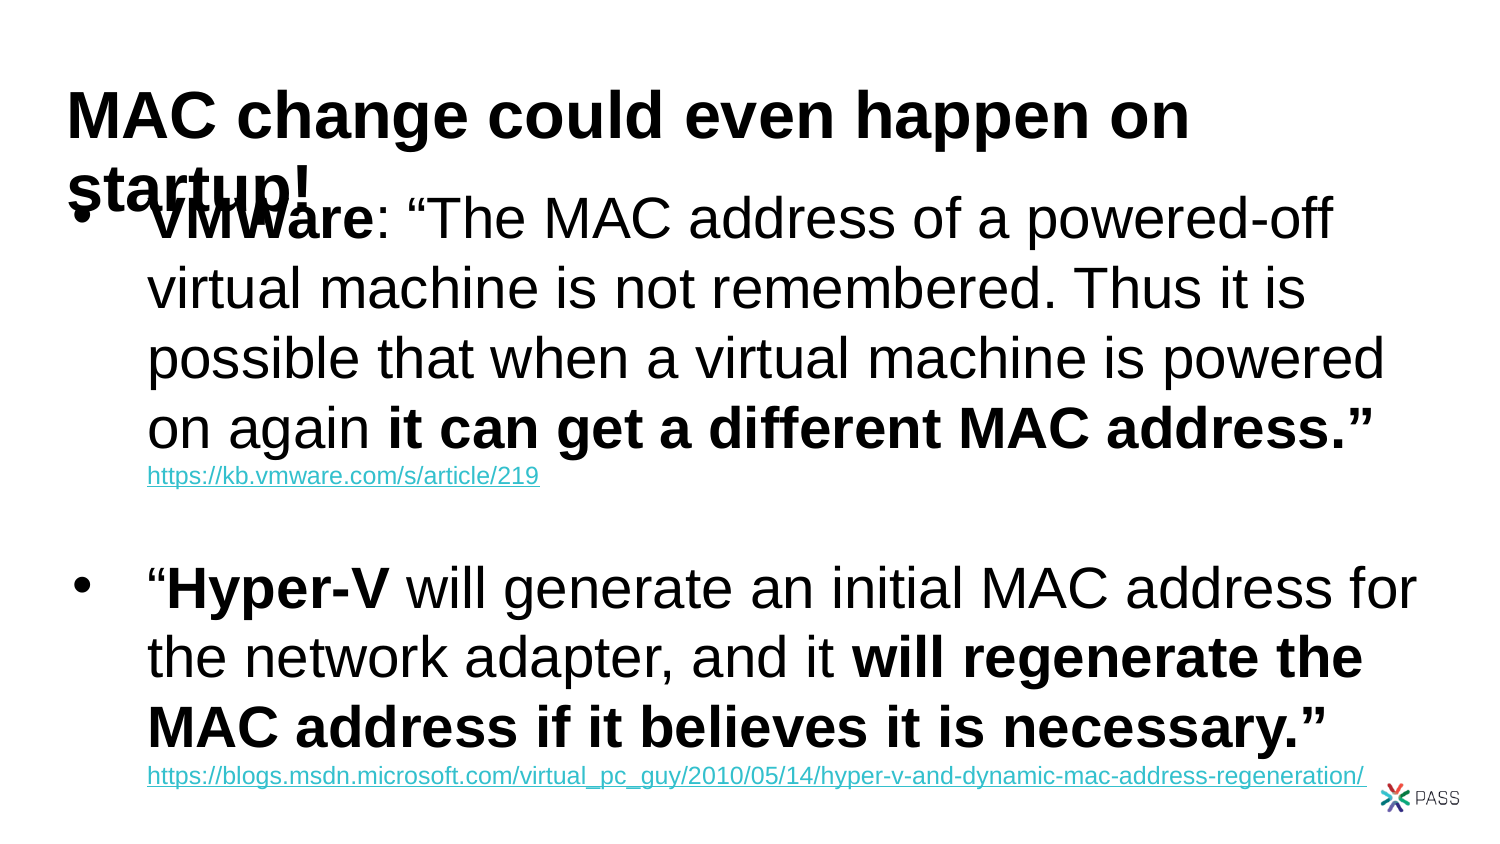

# MAC change could even happen on startup!
VMWare: “The MAC address of a powered-off virtual machine is not remembered. Thus it is possible that when a virtual machine is powered on again it can get a different MAC address.” https://kb.vmware.com/s/article/219

“Hyper-V will generate an initial MAC address for the network adapter, and it will regenerate the MAC address if it believes it is necessary.” https://blogs.msdn.microsoft.com/virtual_pc_guy/2010/05/14/hyper-v-and-dynamic-mac-address-regeneration/